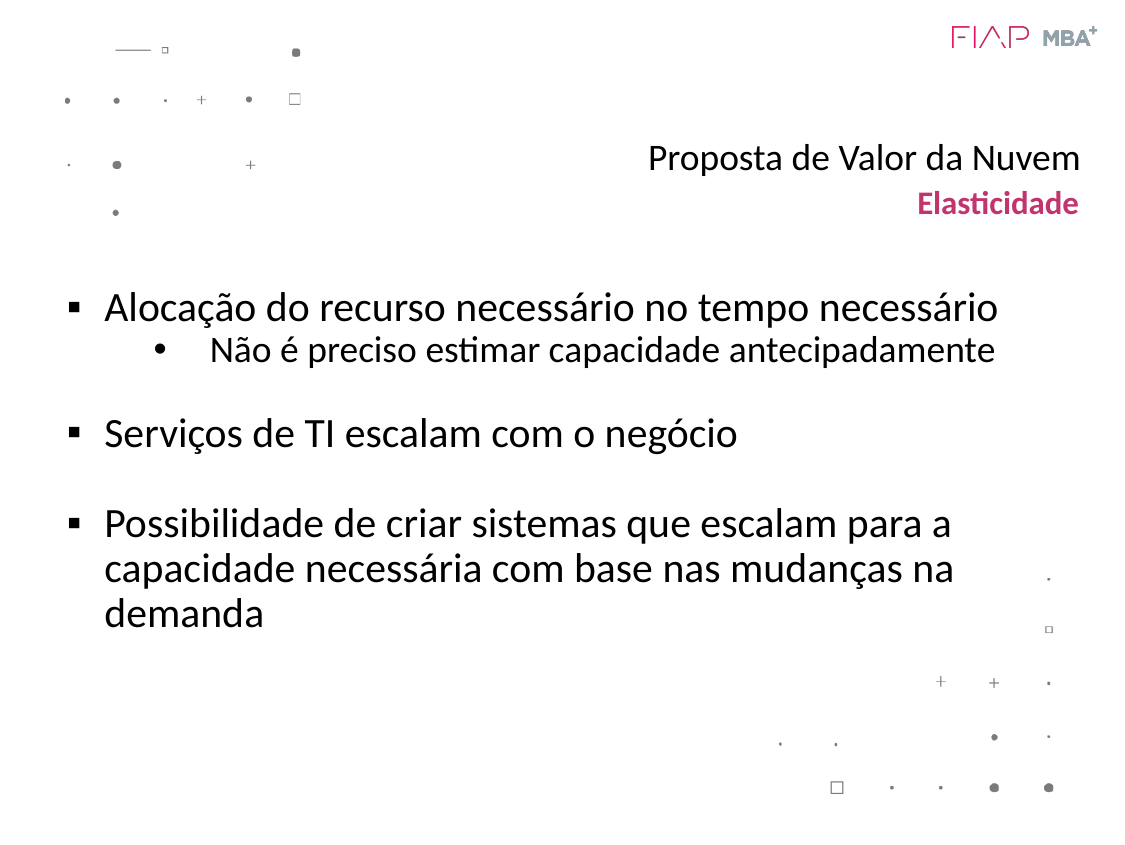

# Proposta de Valor da Nuvem
Elasticidade
Alocação do recurso necessário no tempo necessário
Não é preciso estimar capacidade antecipadamente

Serviços de TI escalam com o negócio

Possibilidade de criar sistemas que escalam para a capacidade necessária com base nas mudanças na demanda